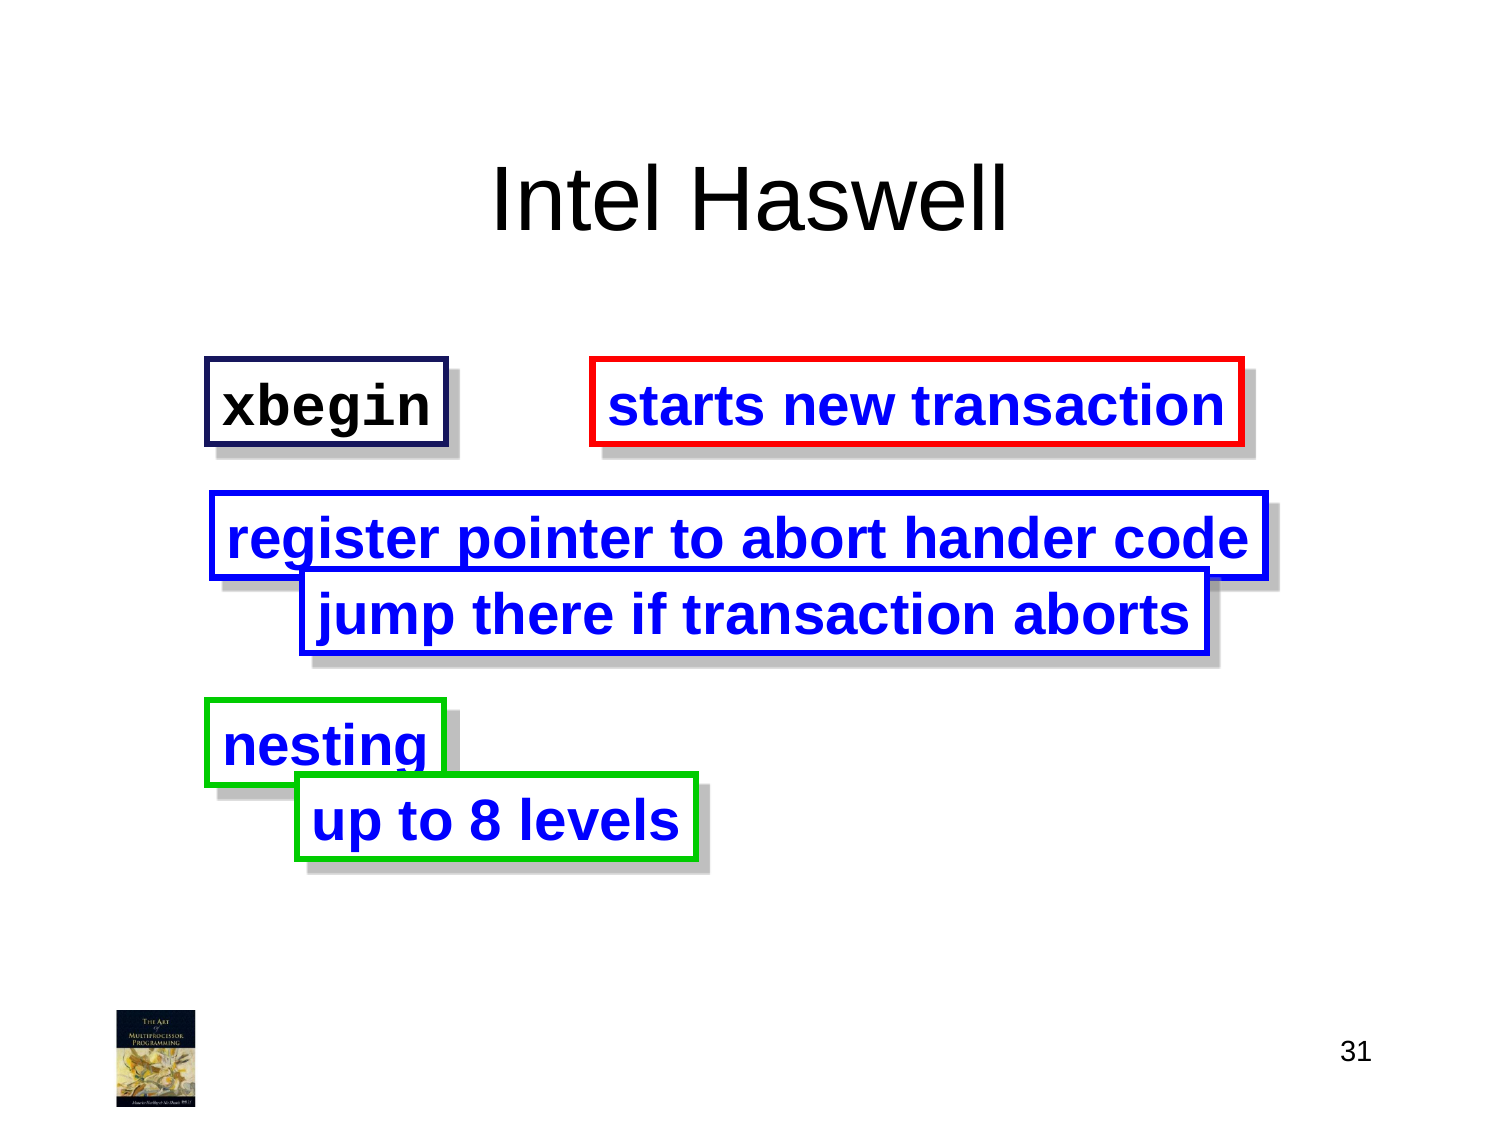

# Intel Haswell
xbegin
starts new transaction
register pointer to abort hander code
jump there if transaction aborts
nesting
up to 8 levels
31